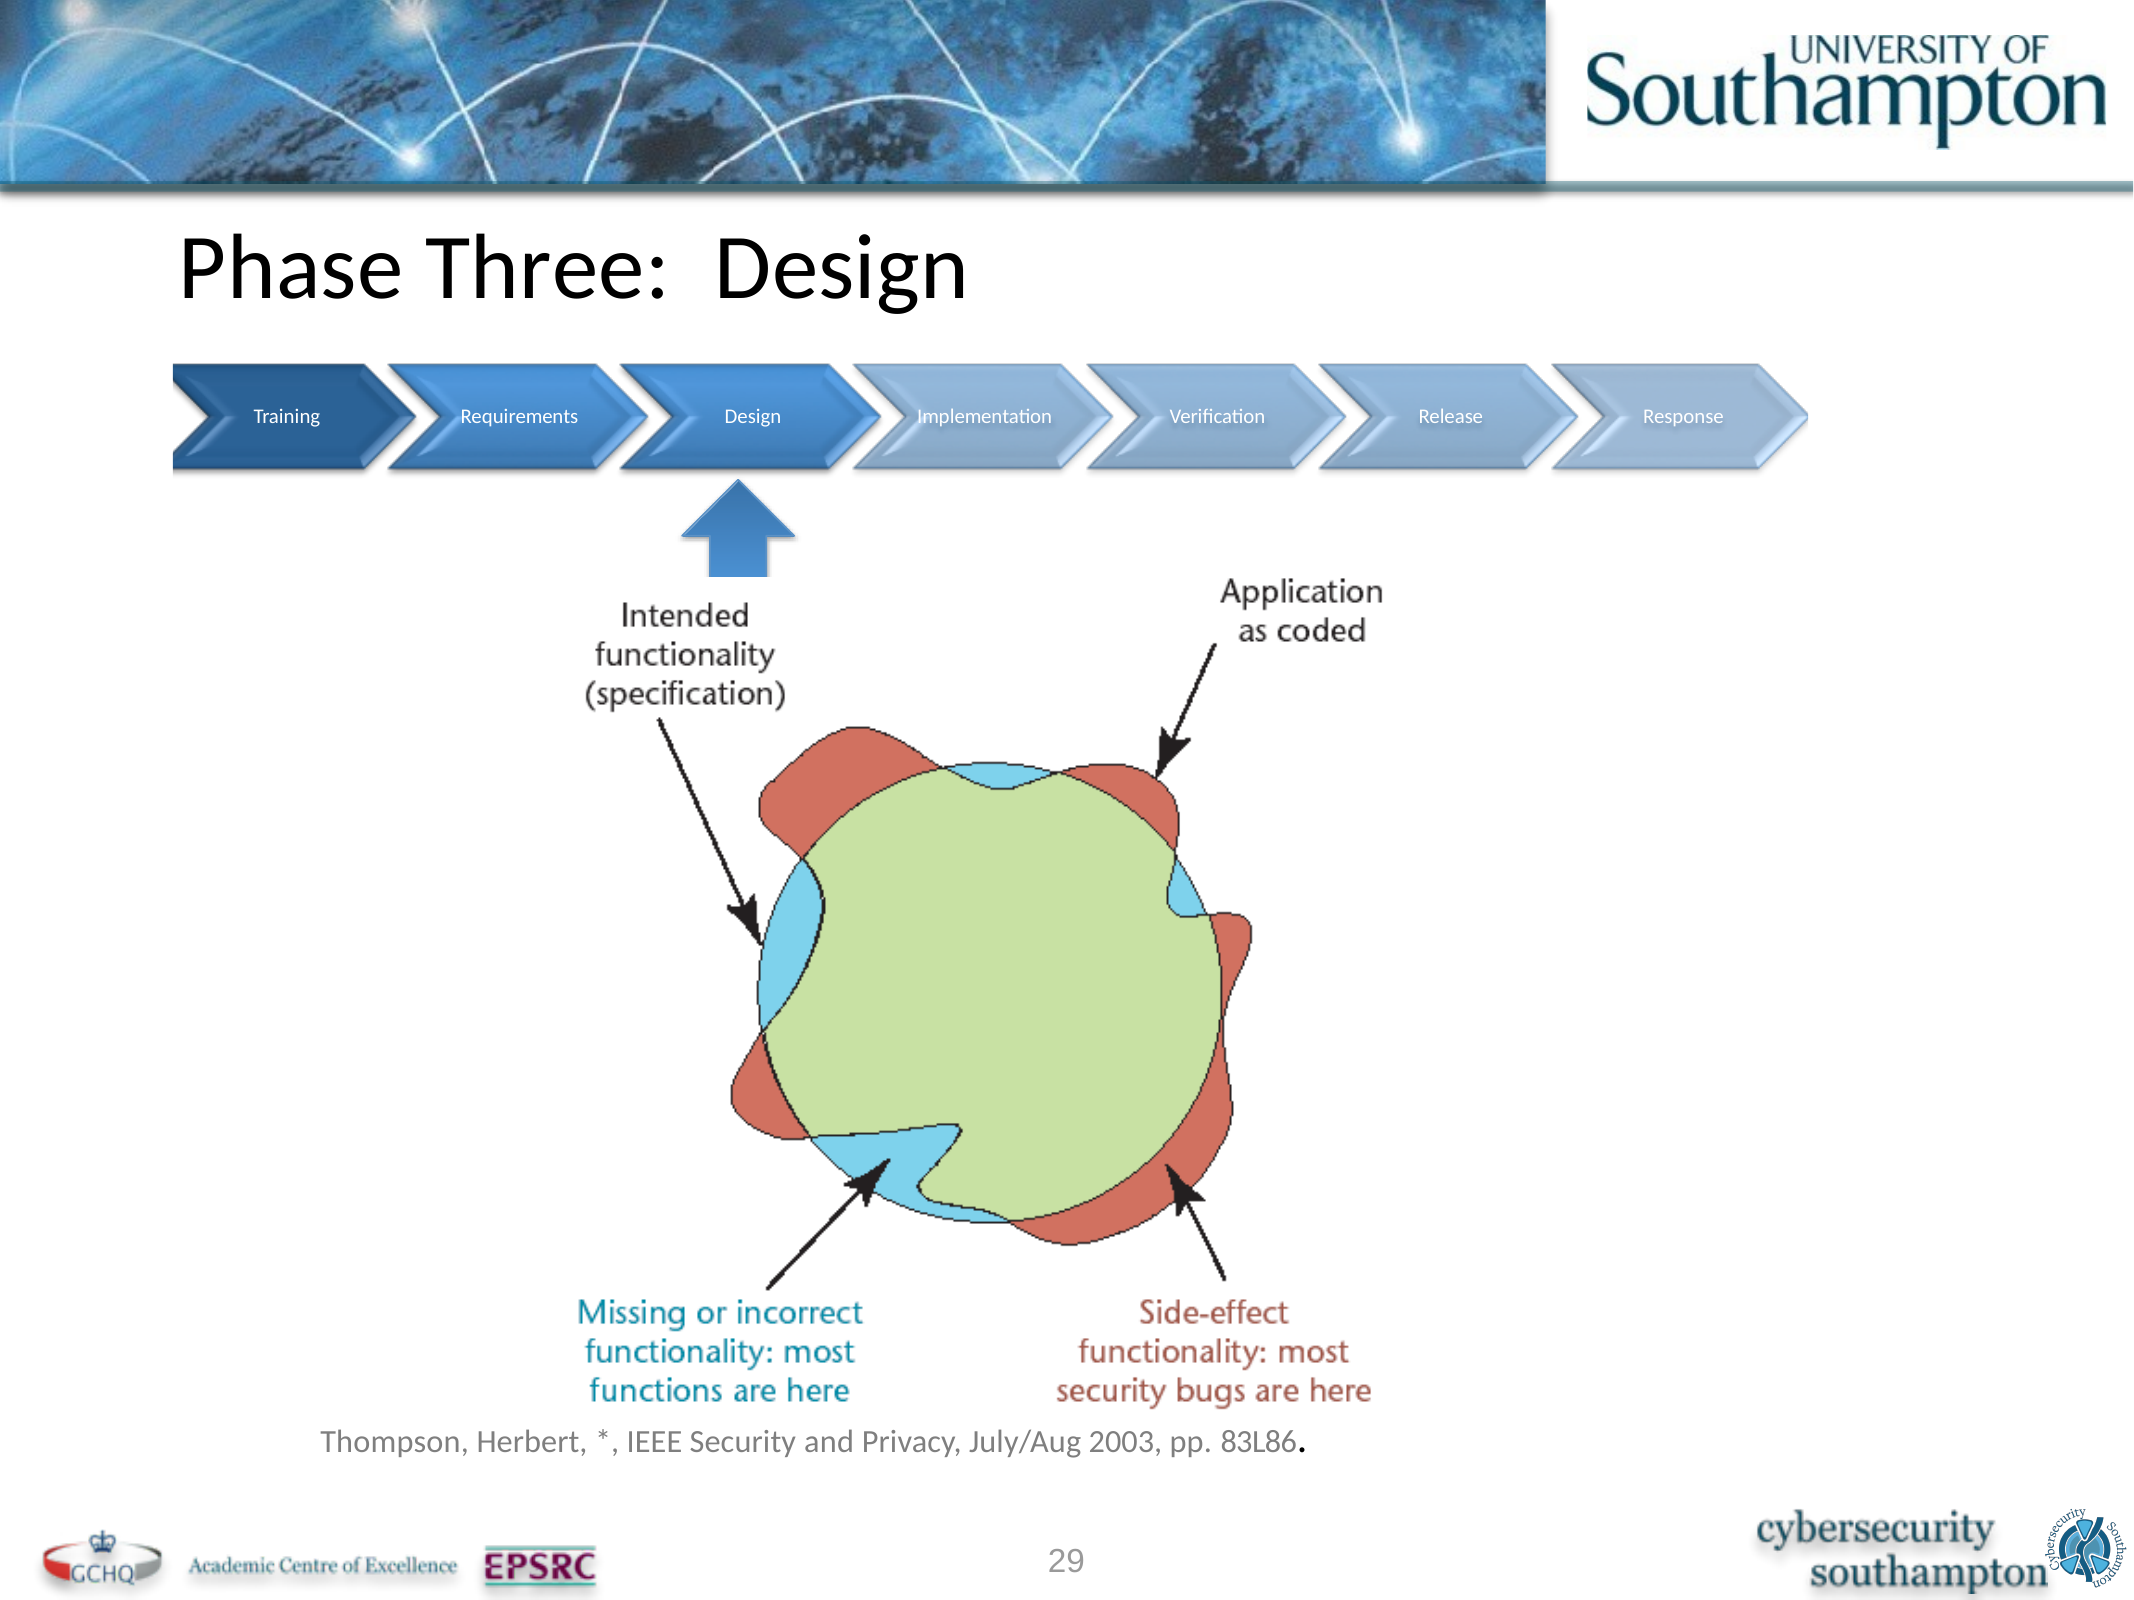

# Phase Three:	Design

Training
Requirements
Design
Implementation
Veriﬁcation
Release
Response

Thompson, Herbert, *, IEEE Security and Privacy, July/Aug 2003, pp. 83L86.

29